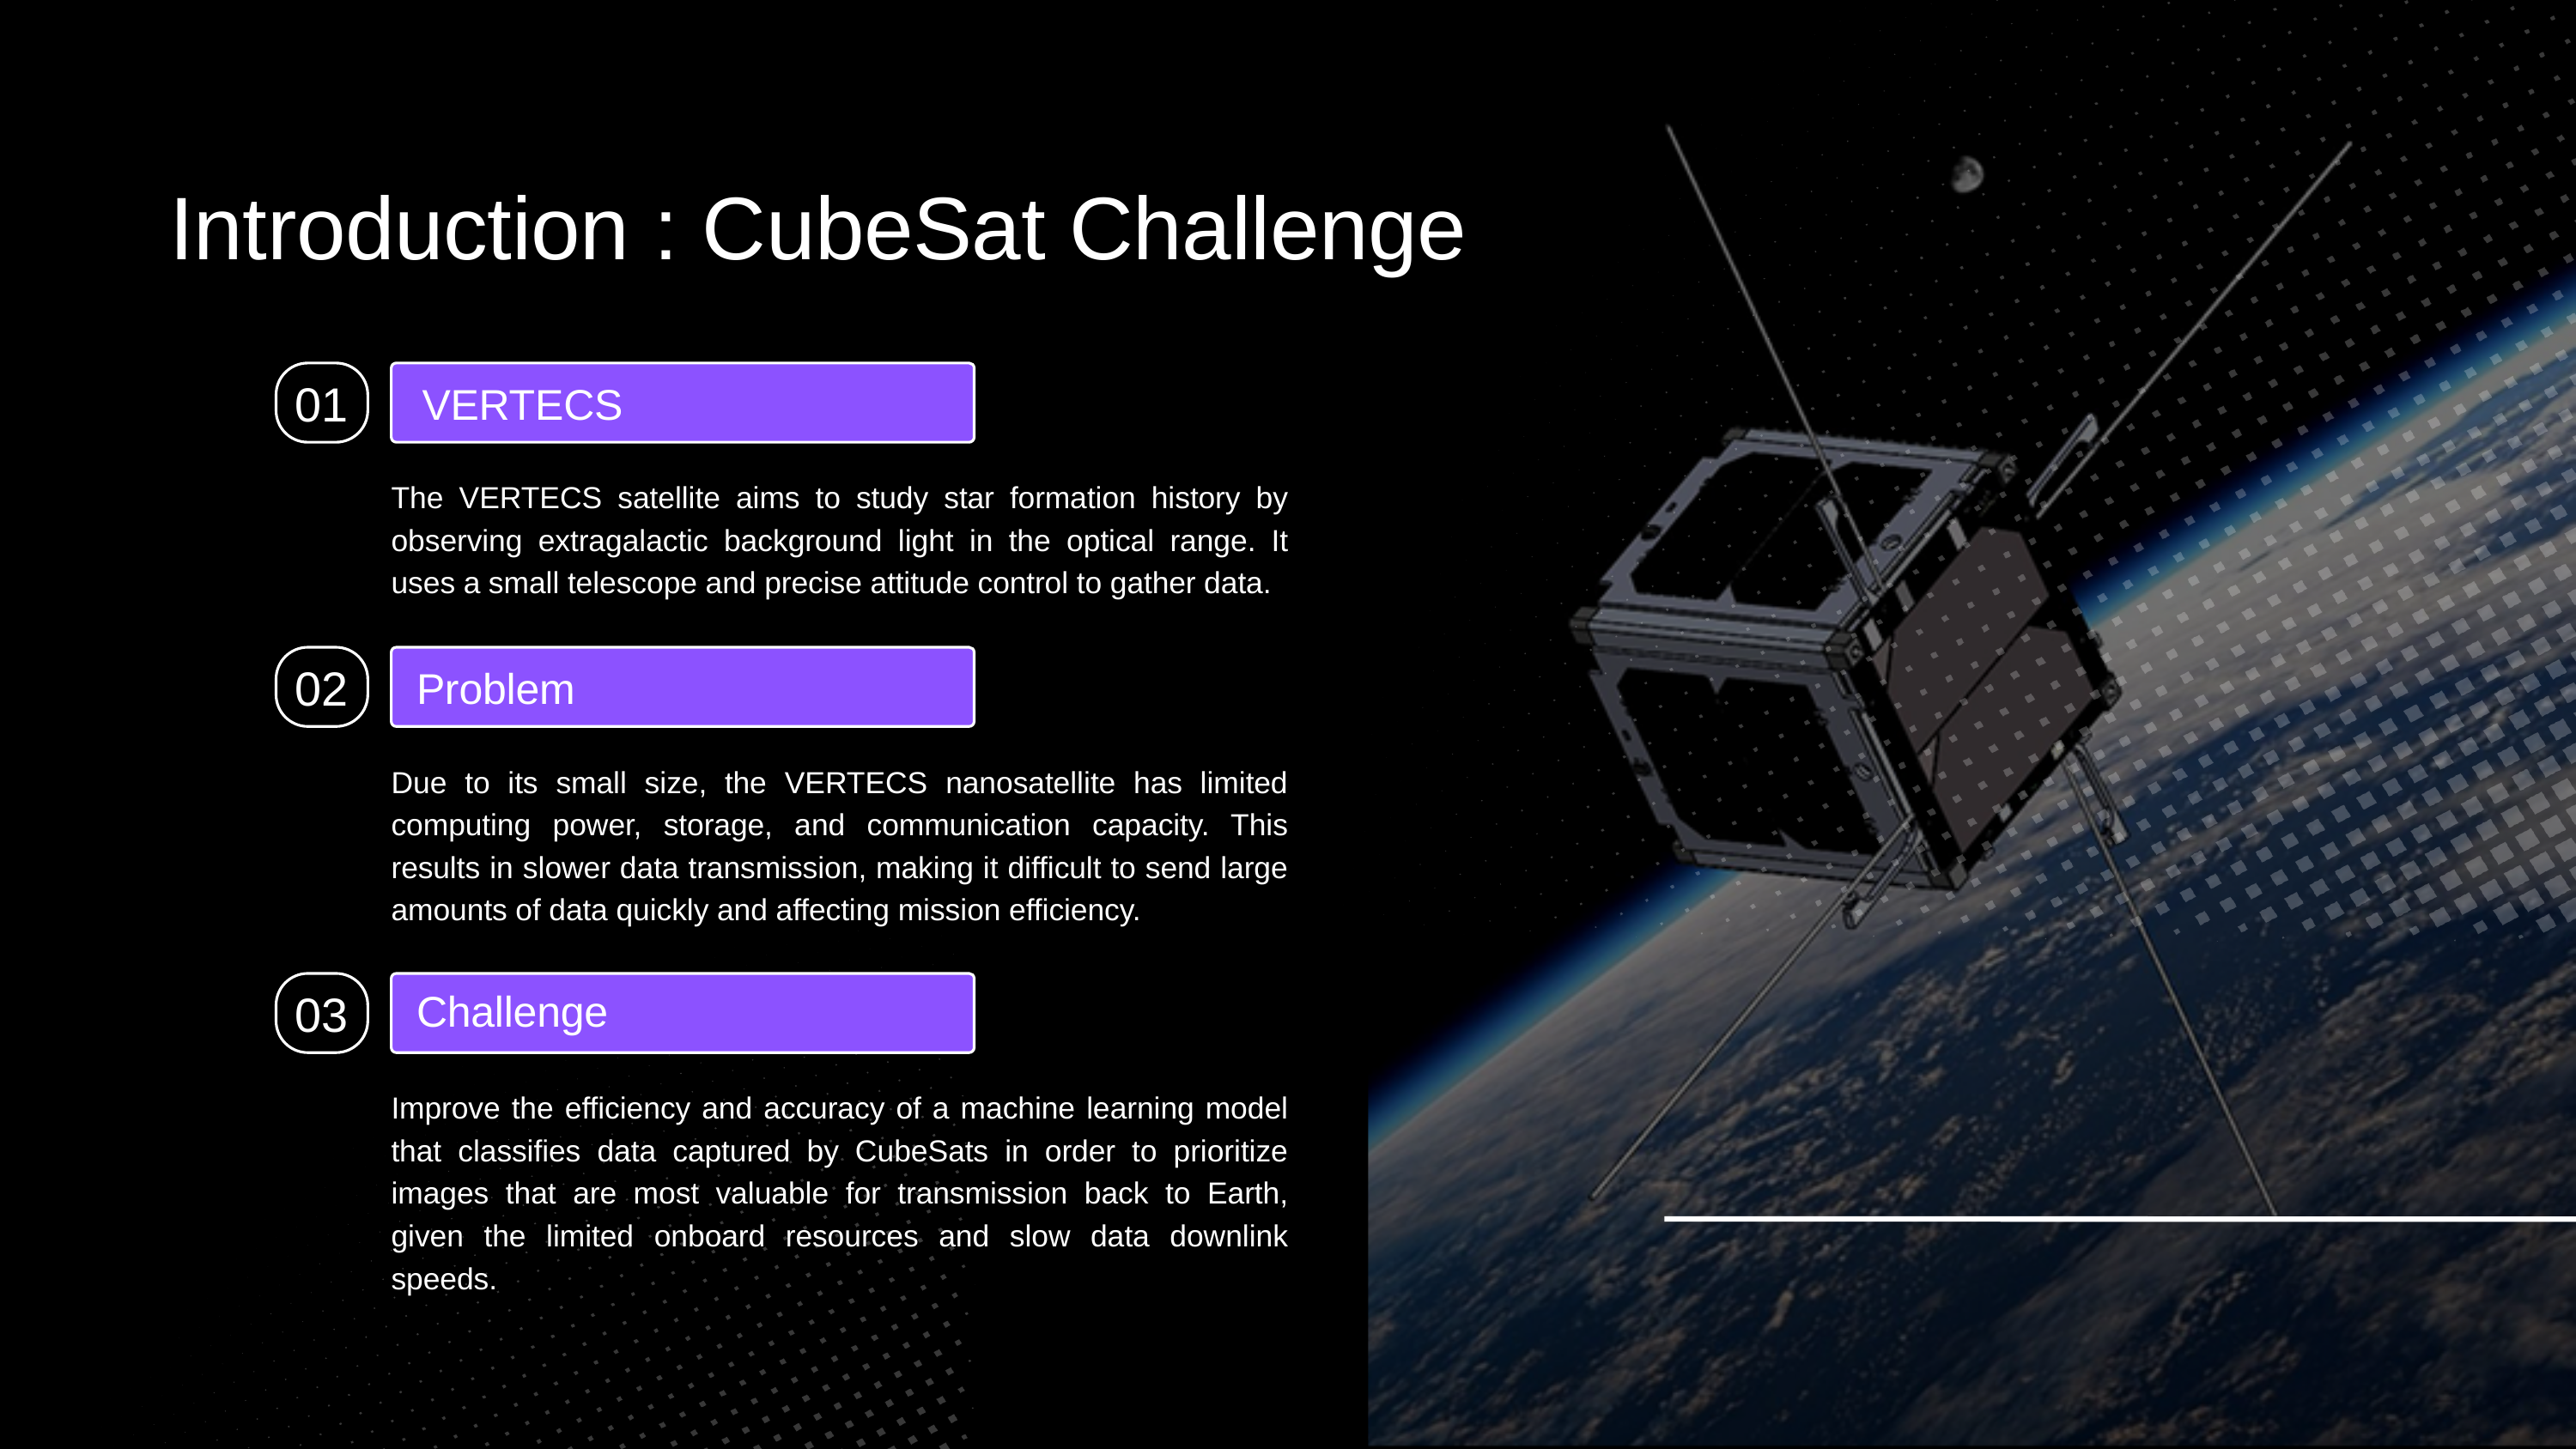

Introduction : CubeSat Challenge

01
VERTECS
The VERTECS satellite aims to study star formation history by observing extragalactic background light in the optical range. It uses a small telescope and precise attitude control to gather data.

02
Problem
Due to its small size, the VERTECS nanosatellite has limited computing power, storage, and communication capacity. This results in slower data transmission, making it difficult to send large amounts of data quickly and affecting mission efficiency.

03
Challenge
Improve the efficiency and accuracy of a machine learning model that classifies data captured by CubeSats in order to prioritize images that are most valuable for transmission back to Earth, given the limited onboard resources and slow data downlink speeds.